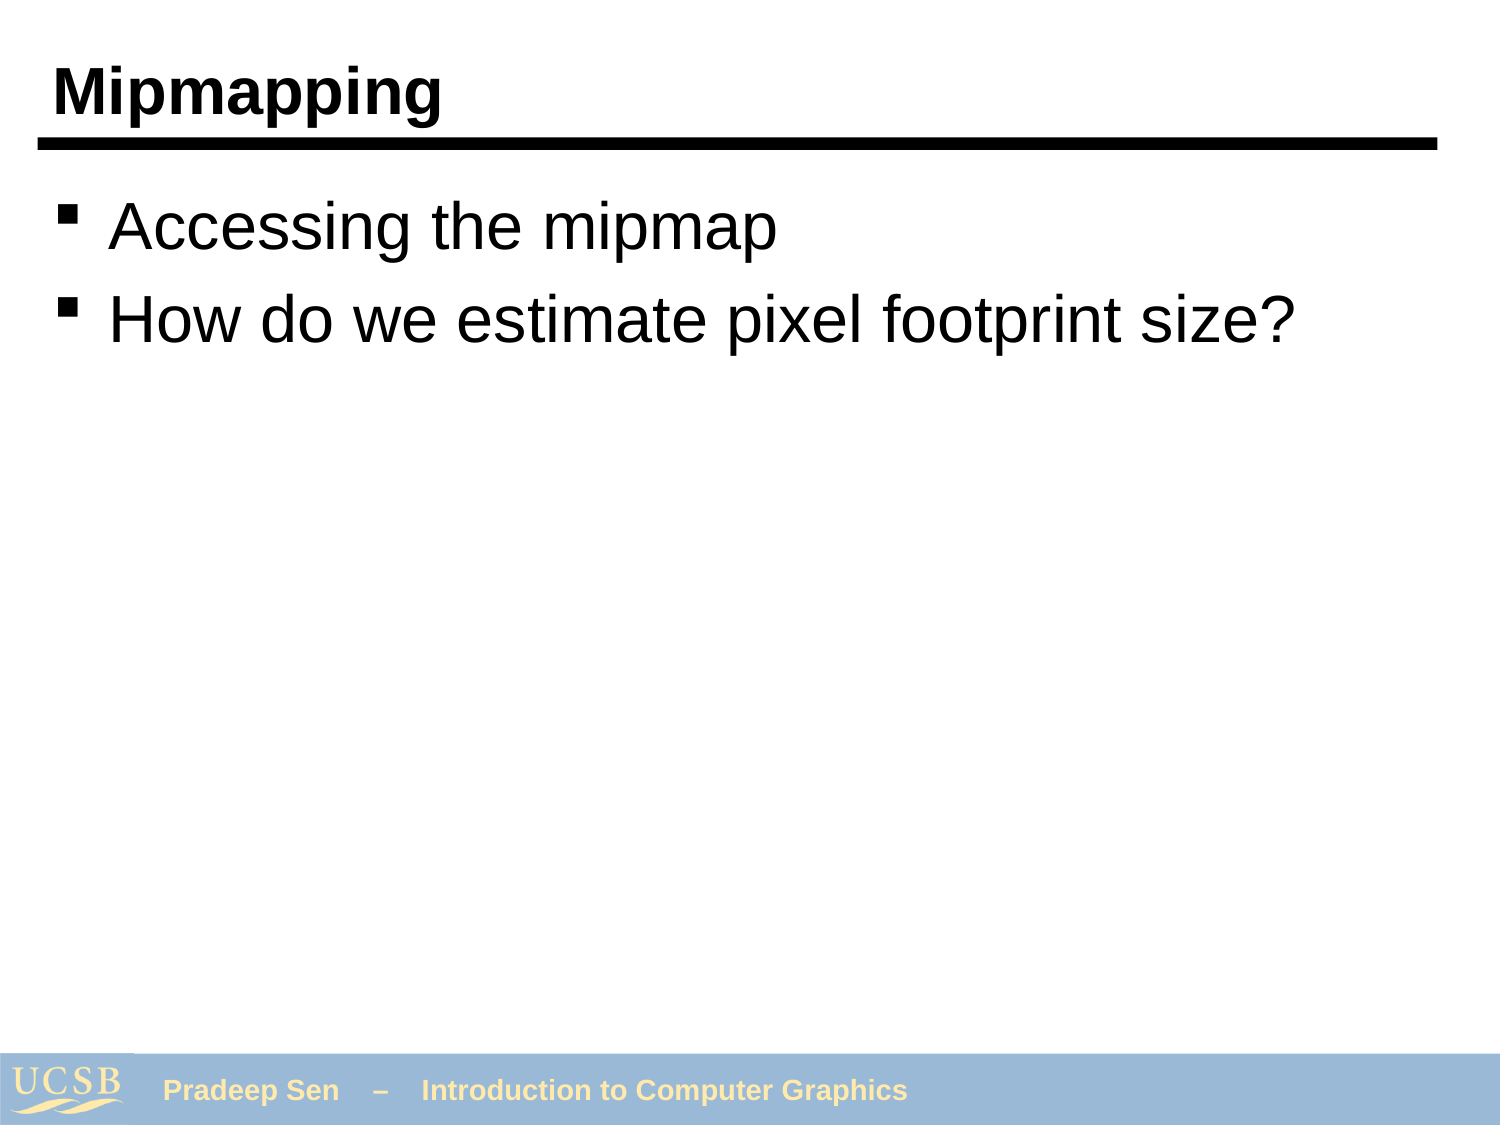

# Mipmapping
Accessing the mipmap
How do we estimate pixel footprint size?